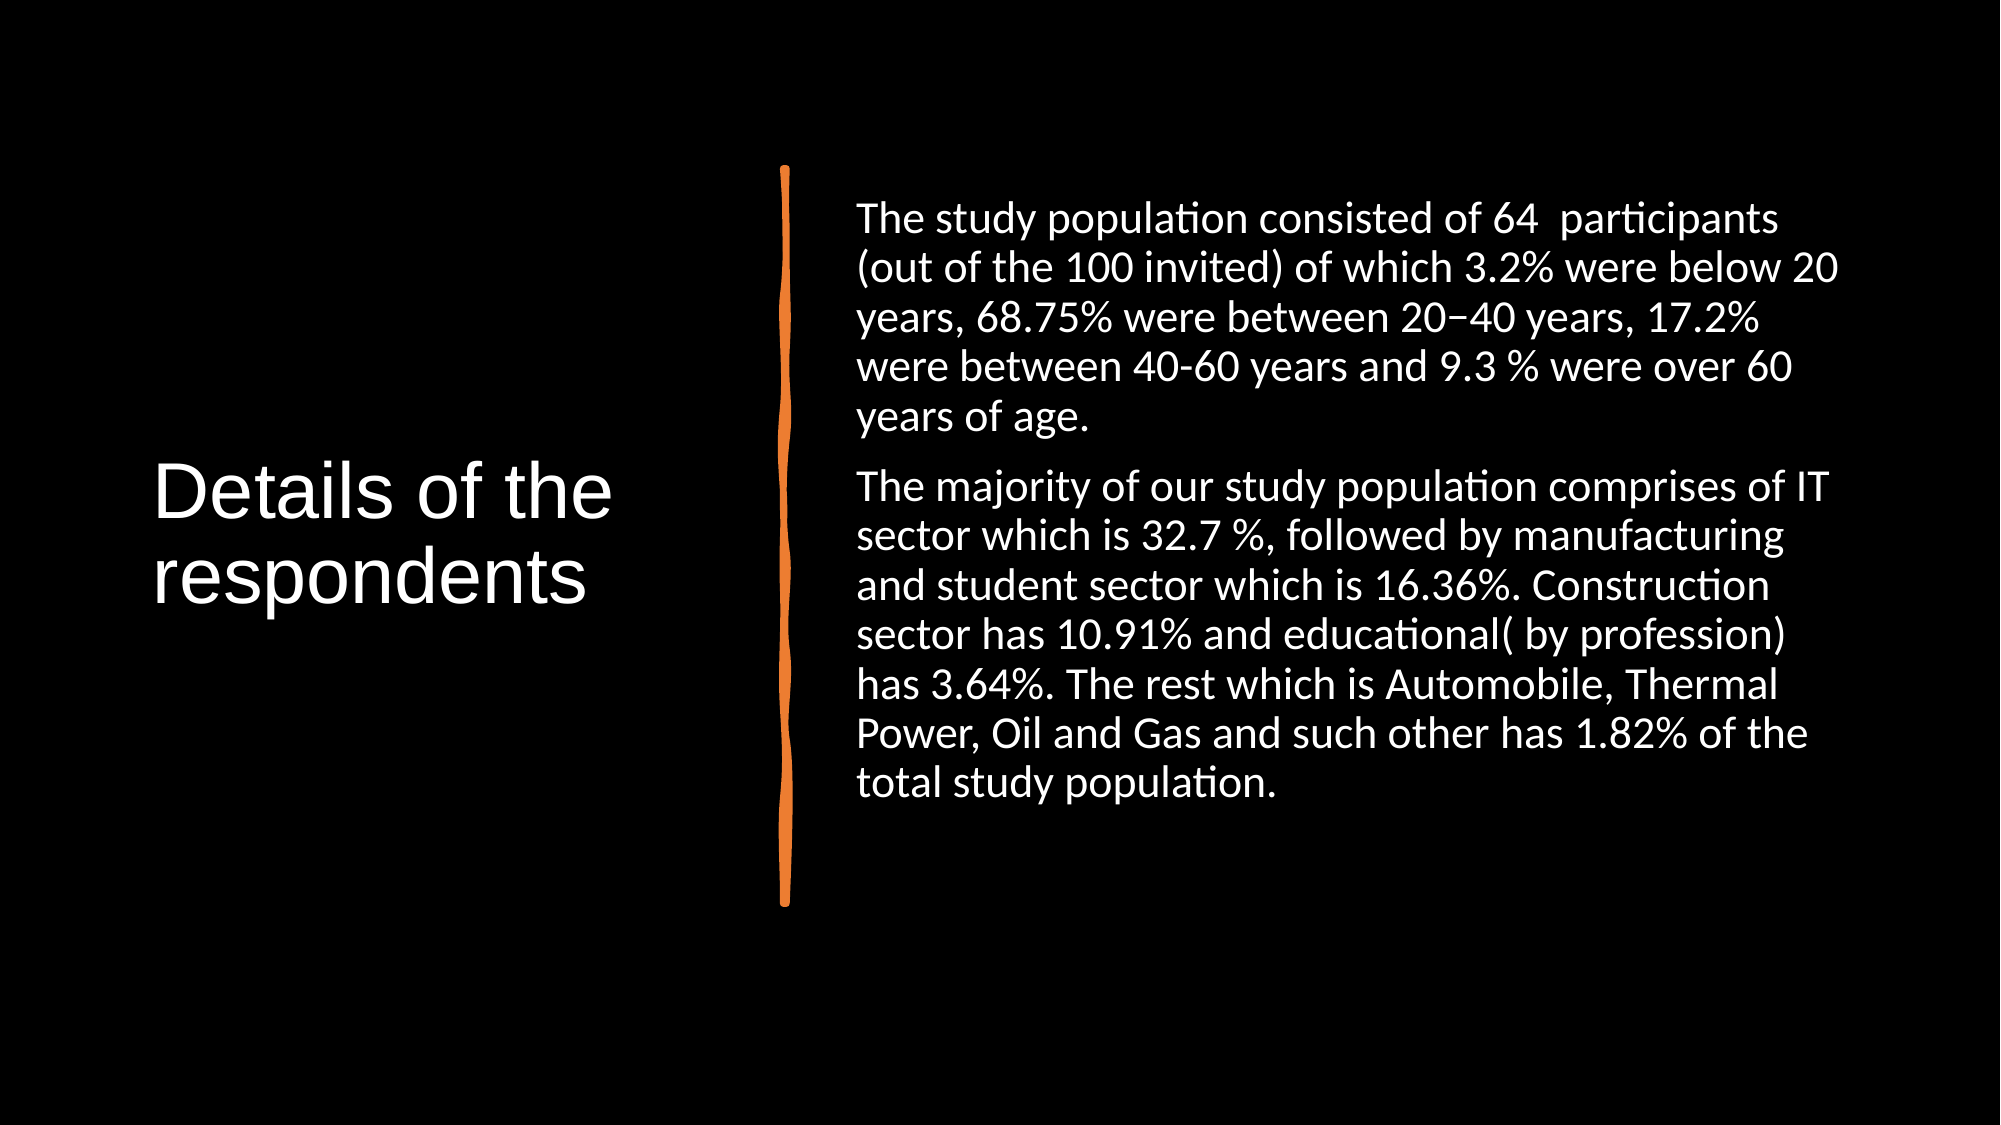

# Details of the respondents
The study population consisted of 64  participants (out of the 100 invited) of which 3.2% were below 20 years, 68.75% were between 20−40 years, 17.2% were between 40-60 years and 9.3 % were over 60 years of age.
The majority of our study population comprises of IT sector which is 32.7 %, followed by manufacturing and student sector which is 16.36%. Construction sector has 10.91% and educational( by profession) has 3.64%. The rest which is Automobile, Thermal Power, Oil and Gas and such other has 1.82% of the total study population.